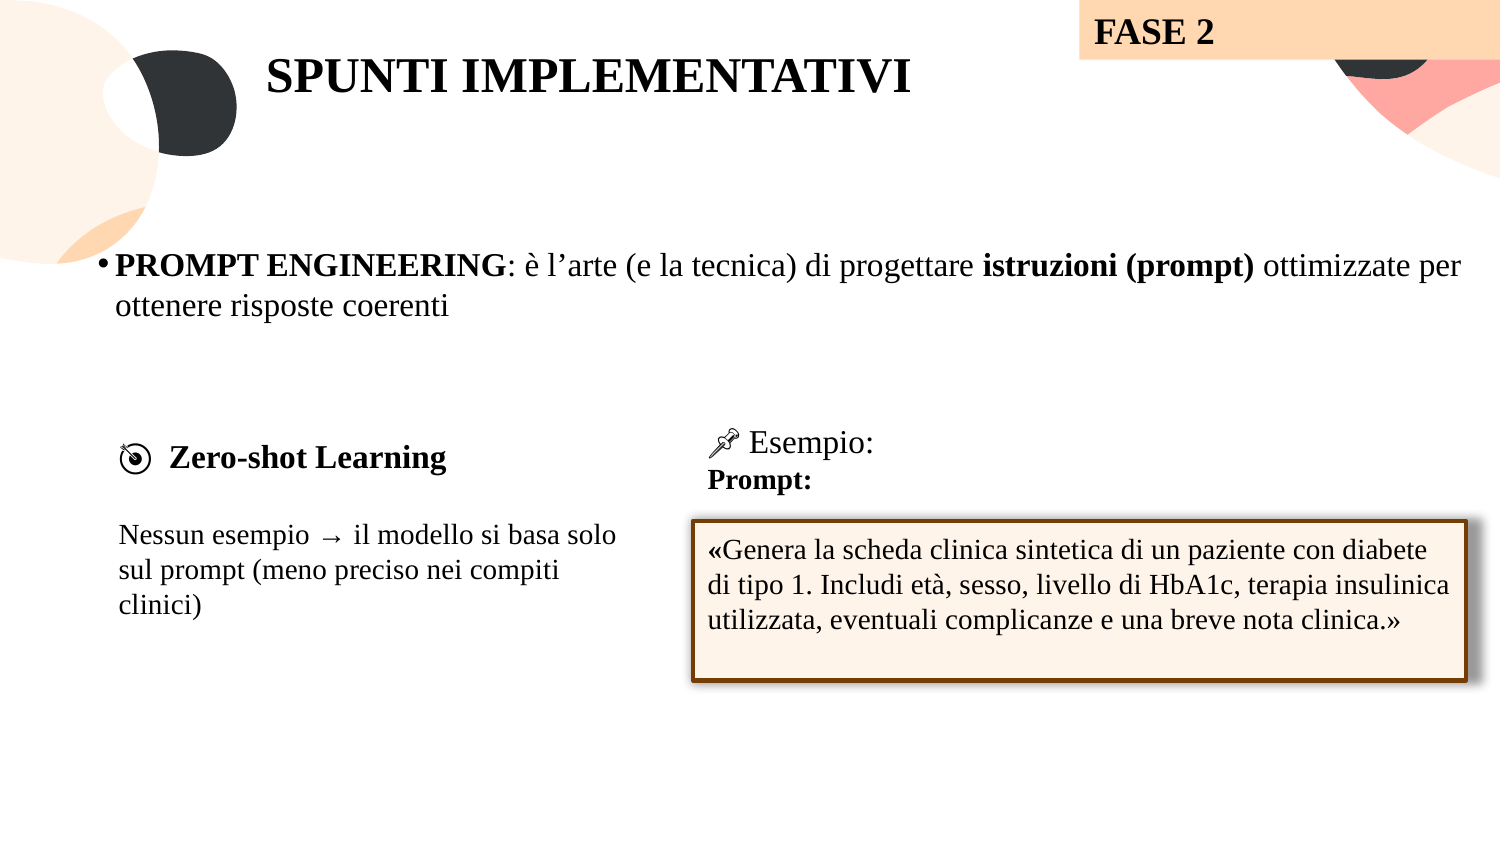

FASE 2
SPUNTI IMPLEMENTATIVI
PROMPT ENGINEERING: è l’arte (e la tecnica) di progettare istruzioni (prompt) ottimizzate per ottenere risposte coerenti

📌 Esempio:
Prompt:
«Genera la scheda clinica sintetica di un paziente con diabete di tipo 1. Includi età, sesso, livello di HbA1c, terapia insulinica utilizzata, eventuali complicanze e una breve nota clinica.»

🎯  Zero-shot Learning

Nessun esempio → il modello si basa solo sul prompt (meno preciso nei compiti clinici)